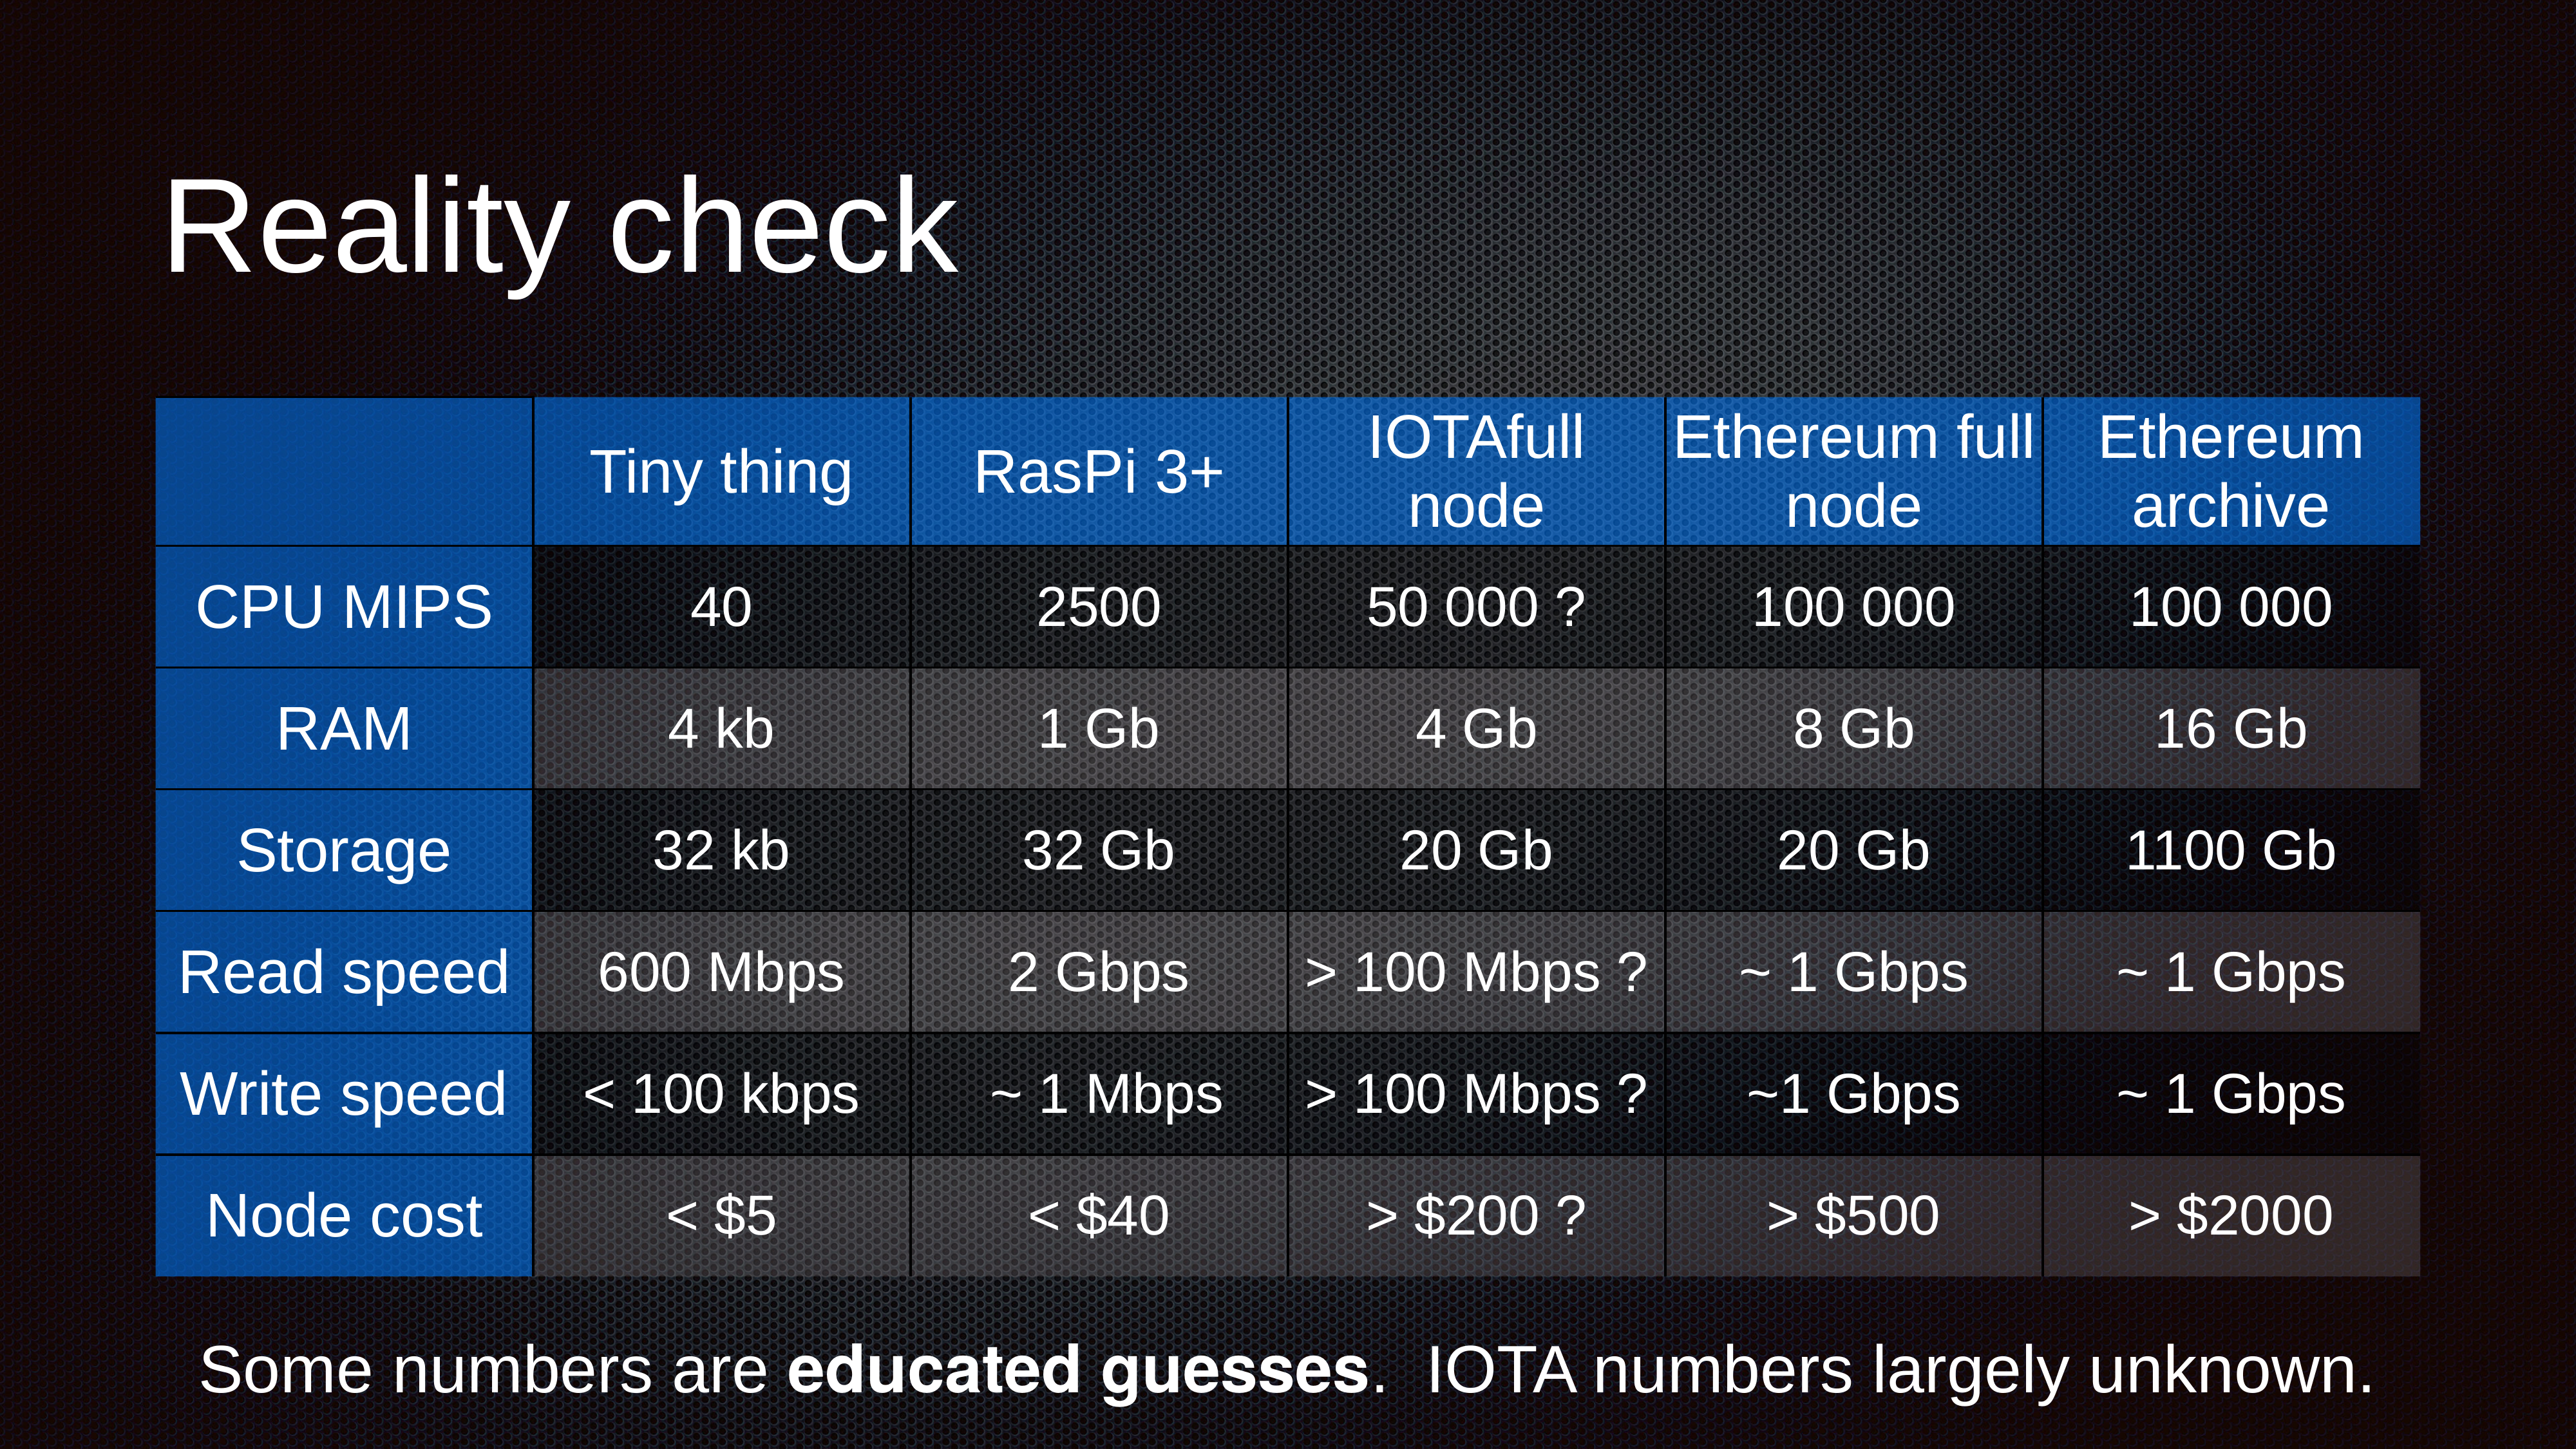

# Reality check
|  | Tiny thing | RasPi 3+ | IOTA full node | Ethereum  full node | Ethereum archive |
| --- | --- | --- | --- | --- | --- |
| CPU MIPS | 40 | 2500 | 50 000 ? | 100 000 | 100 000 |
| RAM | 4 kb | 1 Gb | 4 Gb | 8 Gb | 16 Gb |
| Storage | 32 kb | 32 Gb | 20 Gb | 20 Gb | 1100 Gb |
| Read speed | 600 Mbps | 2 Gbps | > 100 Mbps ? | ~ 1 Gbps | ~ 1 Gbps |
| Write speed | < 100 kbps | ~ 1 Mbps | > 100 Mbps ? | ~1 Gbps | ~ 1 Gbps |
| Node cost | < $5 | < $40 | > $200 ? | > $500 | > $2000 |
Some numbers are educated guesses.  IOTA numbers largely unknown.